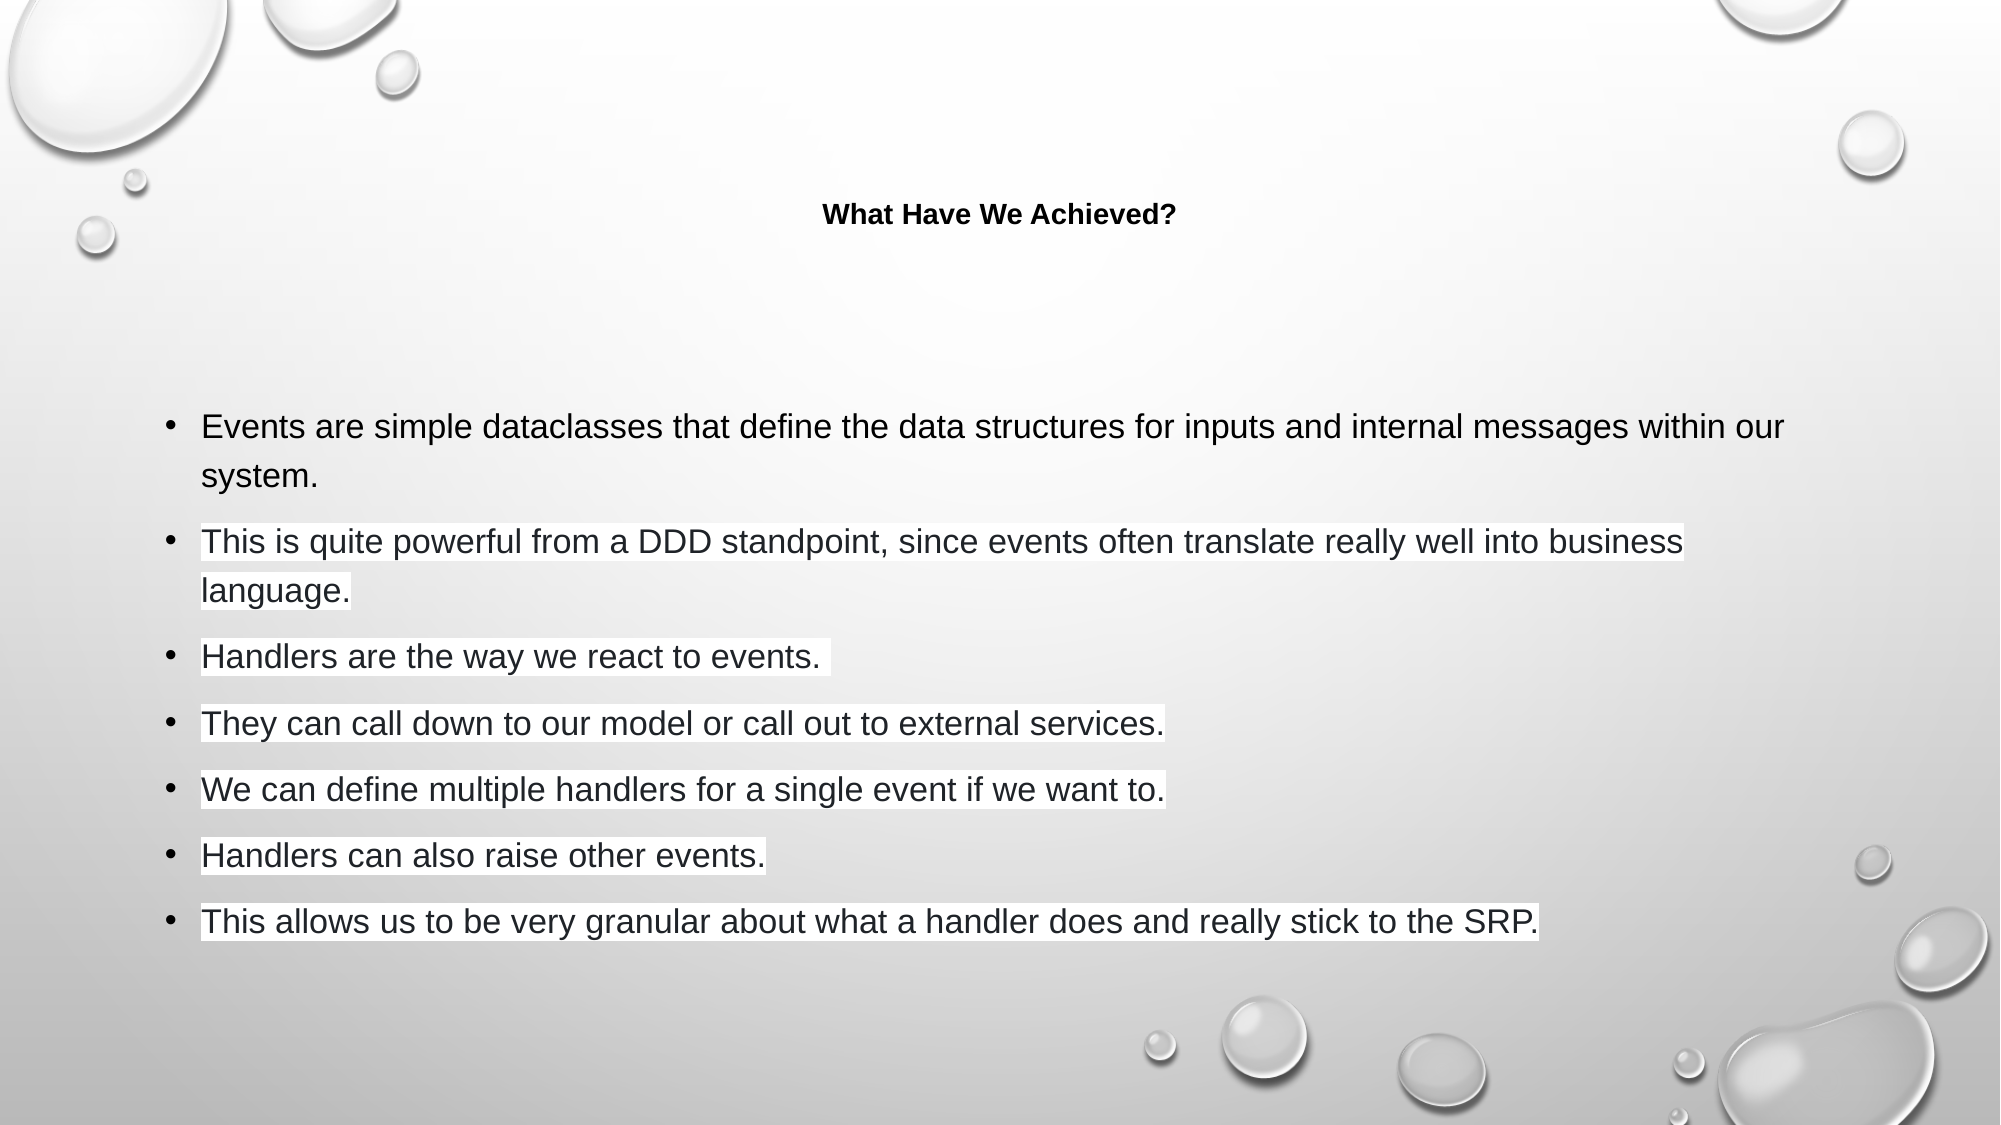

# What Have We Achieved?
Events are simple dataclasses that define the data structures for inputs and internal messages within our system.
This is quite powerful from a DDD standpoint, since events often translate really well into business language.
Handlers are the way we react to events.
They can call down to our model or call out to external services.
We can define multiple handlers for a single event if we want to.
Handlers can also raise other events.
This allows us to be very granular about what a handler does and really stick to the SRP.